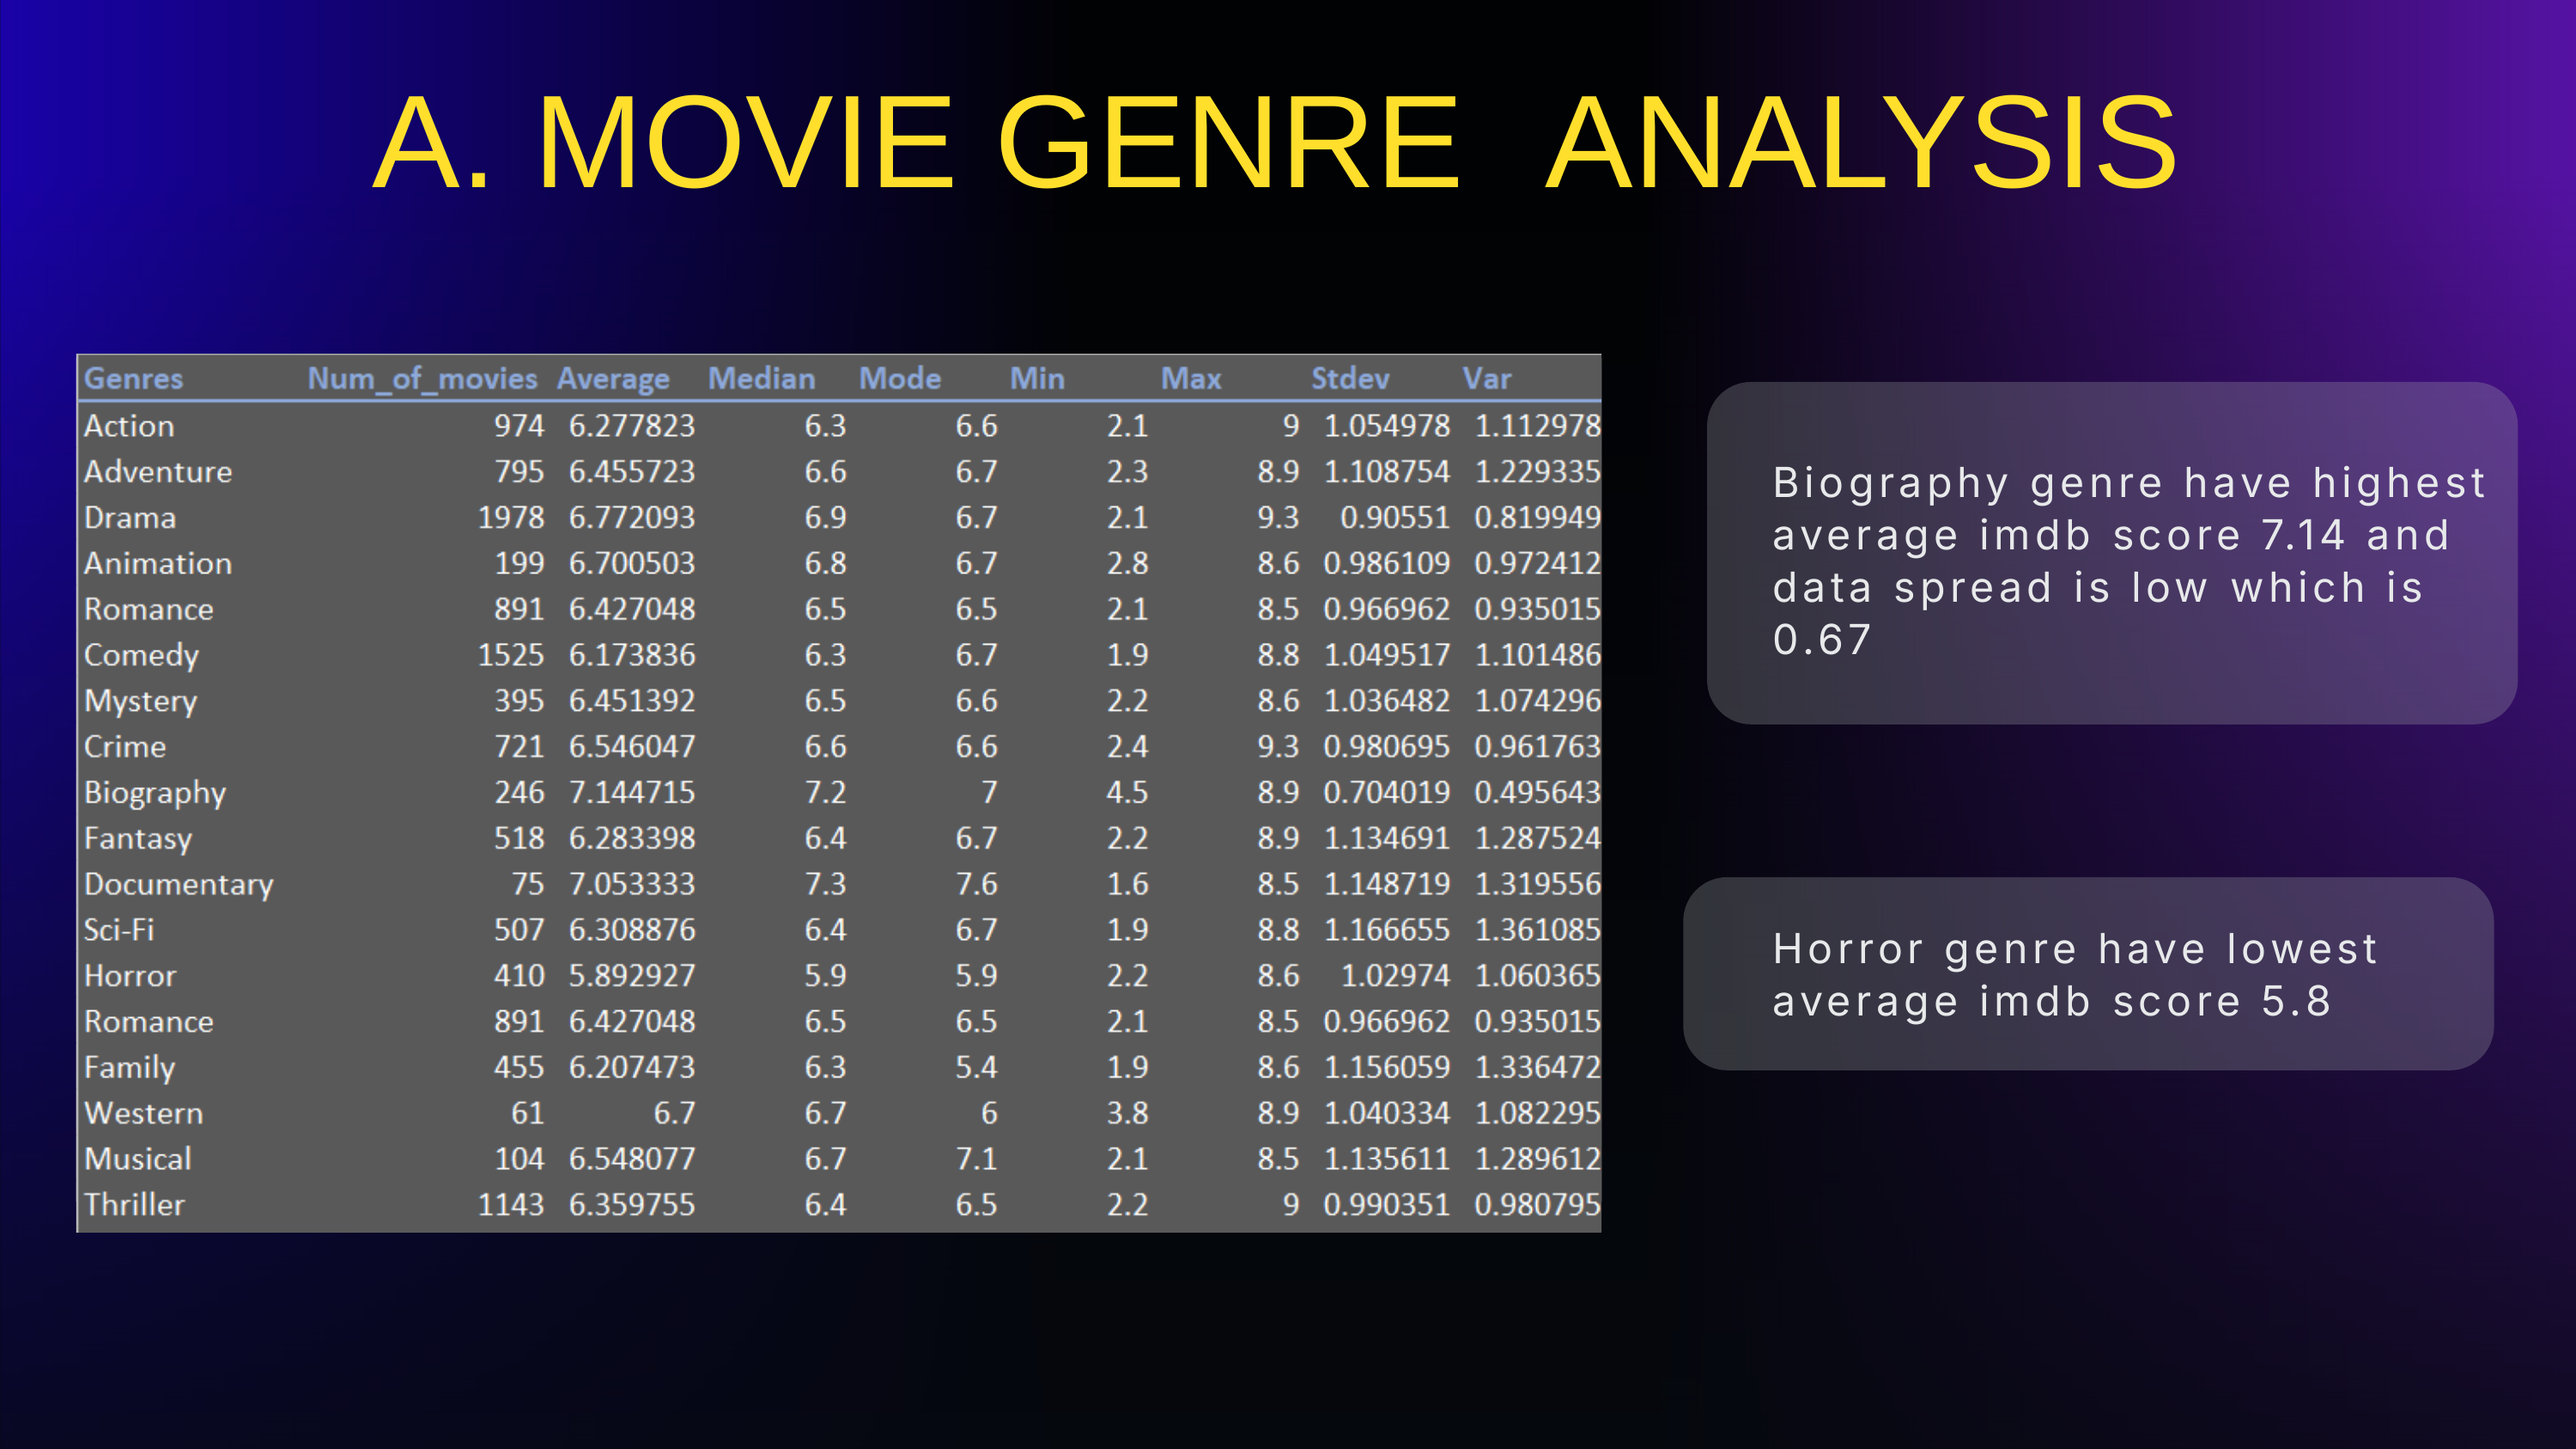

A. MOVIE GENRE
ANALYSIS

Biography genre have highest average imdb score 7.14 and data spread is low which is 0.67

Horror genre have lowest average imdb score 5.8